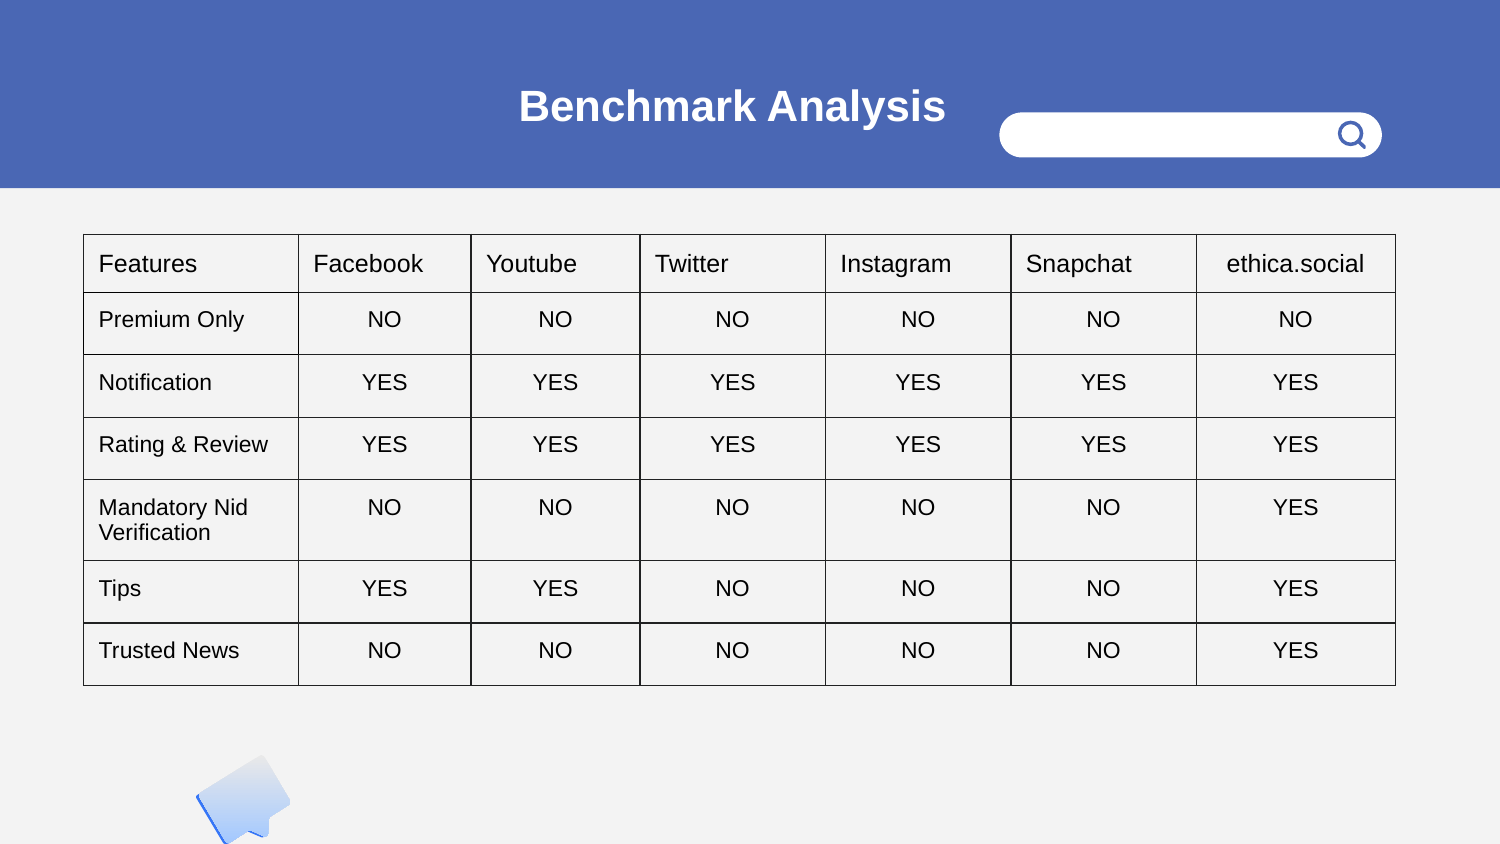

Benchmark Analysis
| Features | Facebook | Youtube | Twitter | Instagram | Snapchat | ethica.social |
| --- | --- | --- | --- | --- | --- | --- |
| Premium Only | NO | NO | NO | NO | NO | NO |
| Notification | YES | YES | YES | YES | YES | YES |
| Rating & Review | YES | YES | YES | YES | YES | YES |
| Mandatory Nid Verification | NO | NO | NO | NO | NO | YES |
| Tips | YES | YES | NO | NO | NO | YES |
| Trusted News | NO | NO | NO | NO | NO | YES |